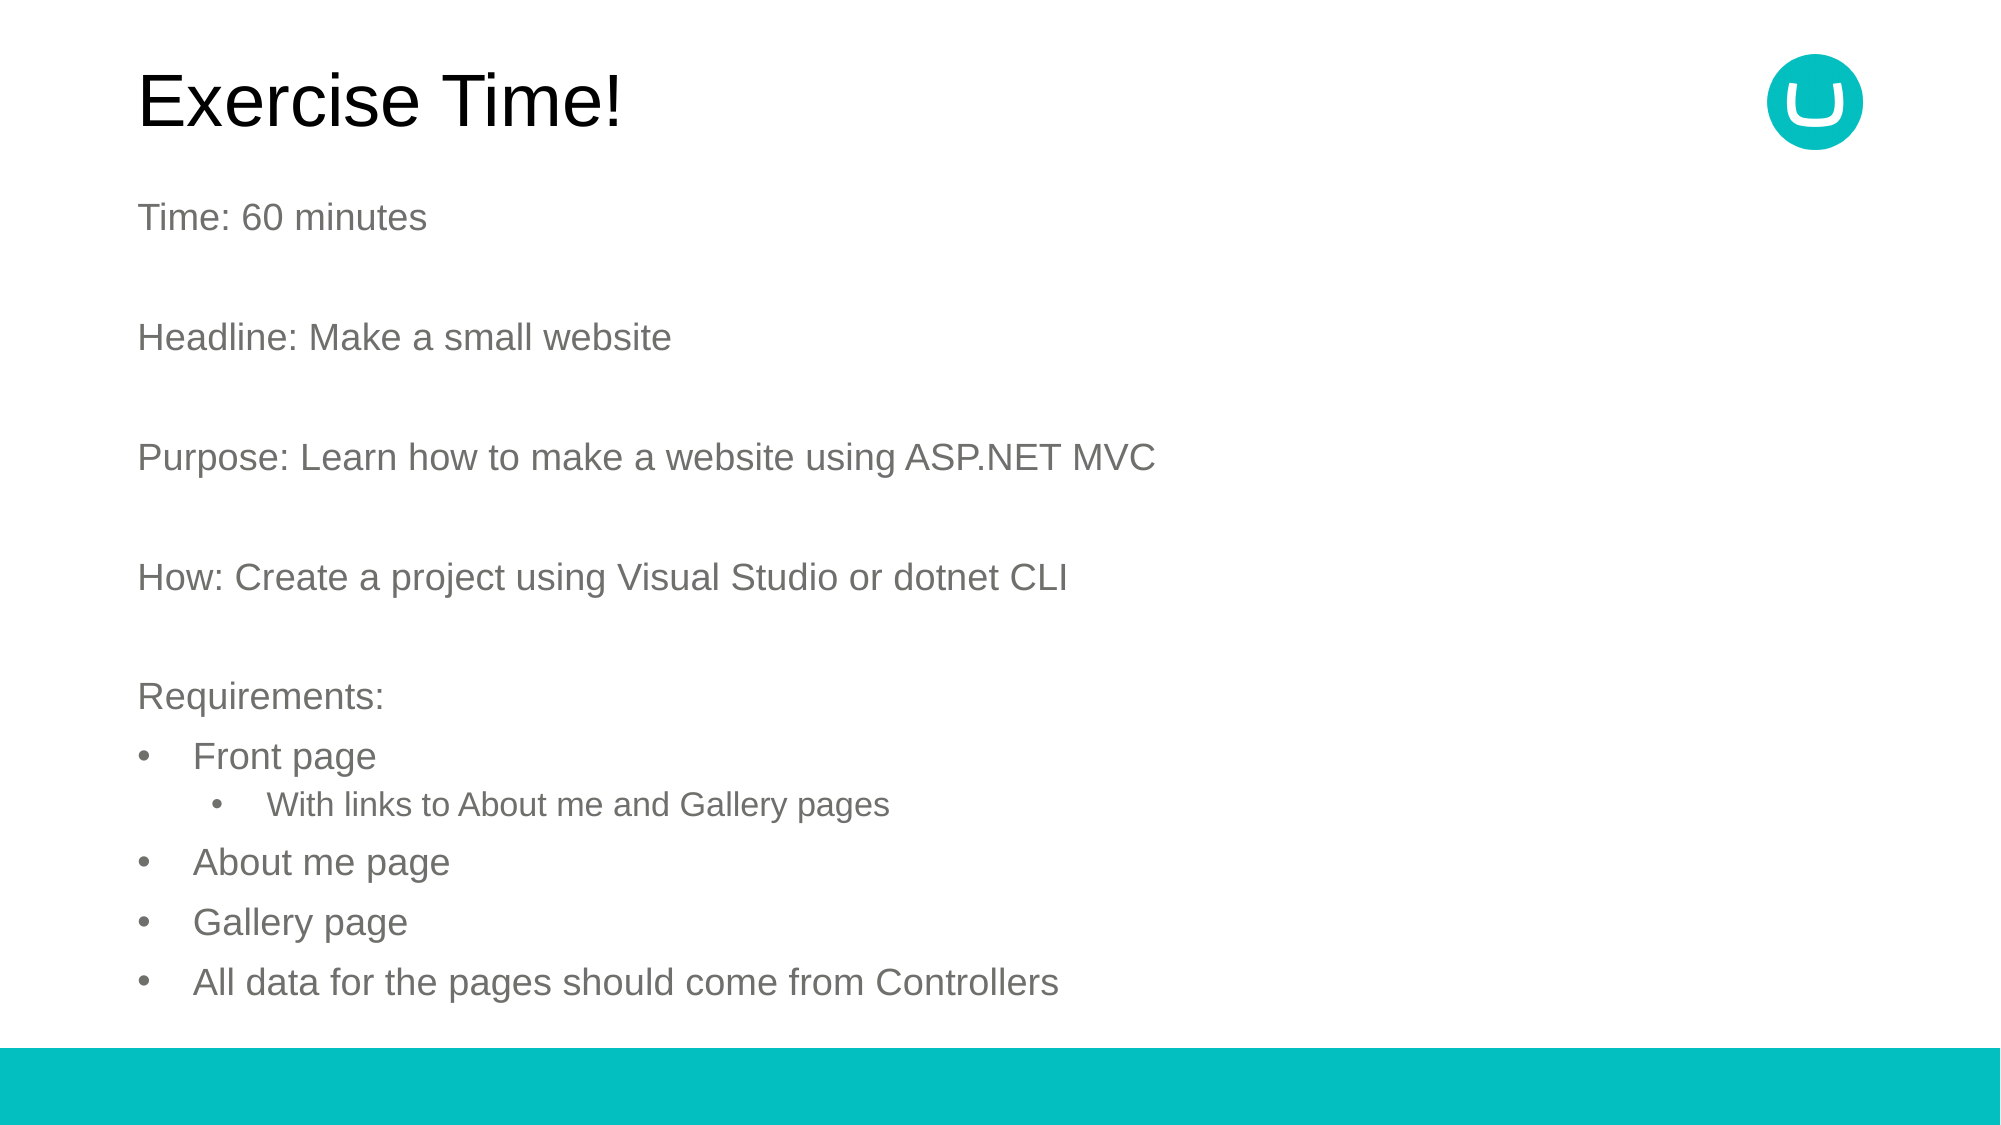

# Exercise Time!
Time: 60 minutes

Headline: Make a small website

Purpose: Learn how to make a website using ASP.NET MVC

How: Create a project using Visual Studio or dotnet CLI

Requirements:
Front page
With links to About me and Gallery pages
About me page
Gallery page
All data for the pages should come from Controllers